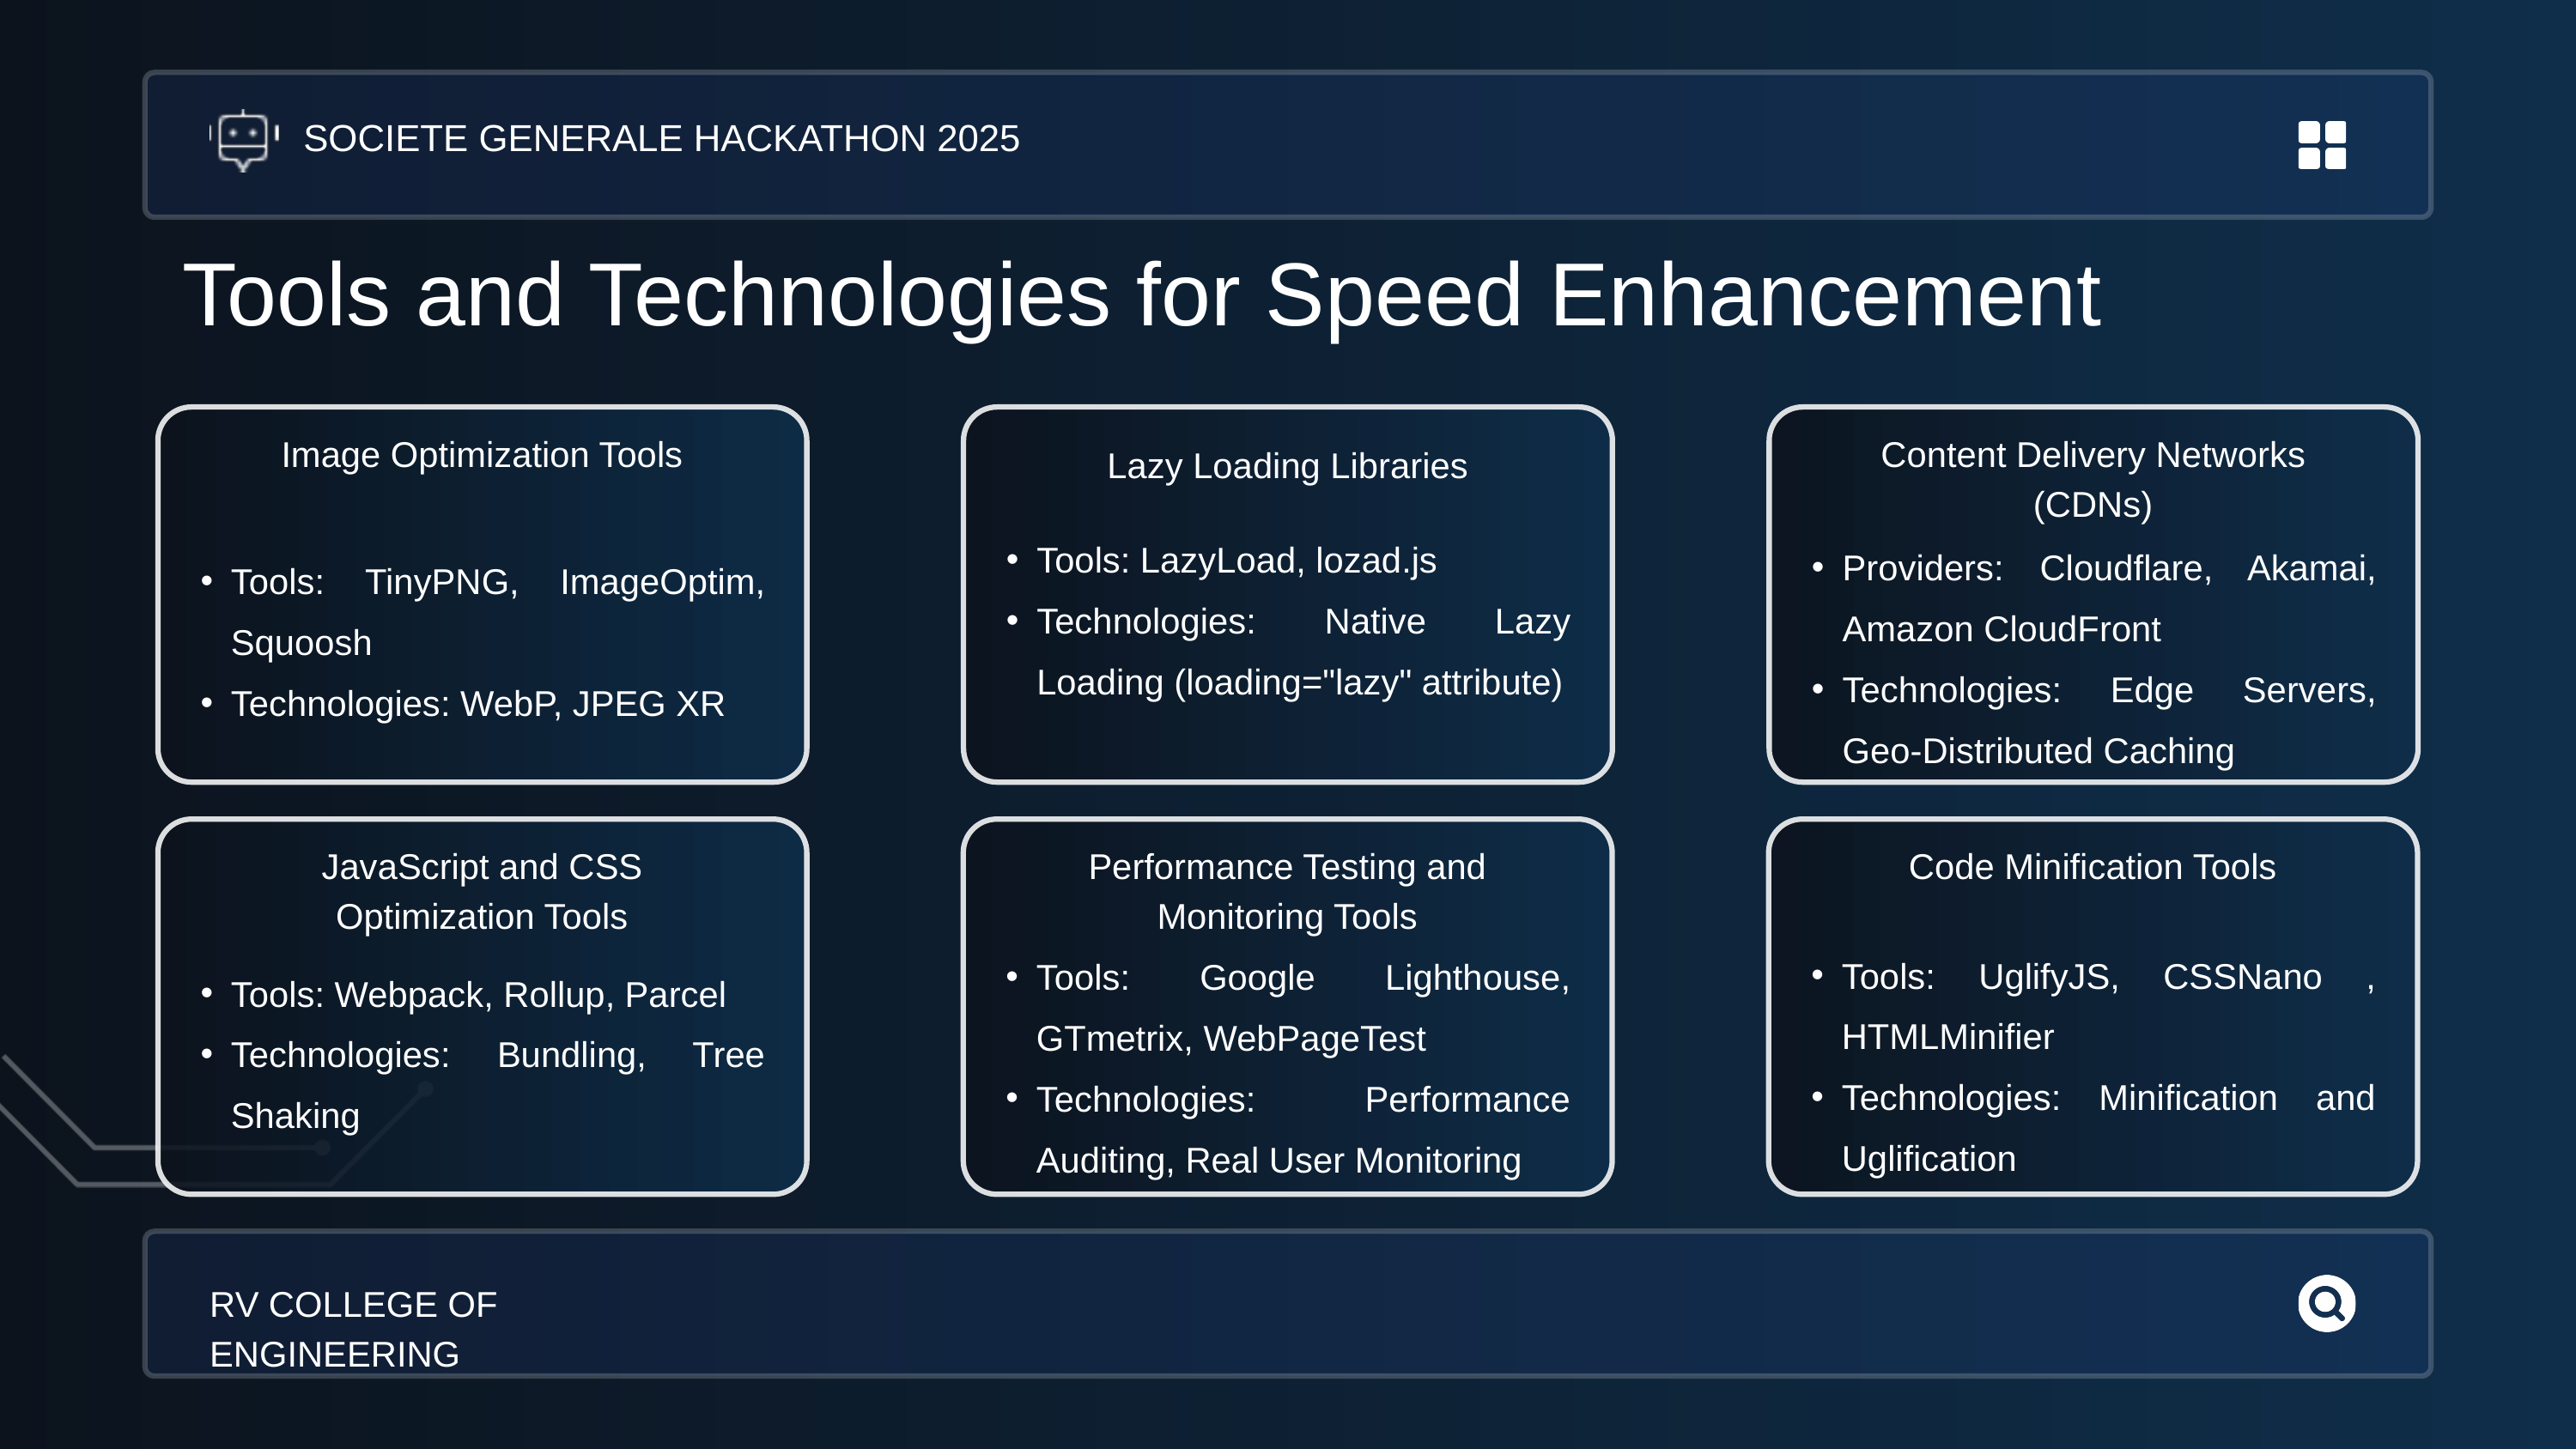

SOCIETE GENERALE HACKATHON 2025
Tools and Technologies for Speed Enhancement

Image Optimization Tools
Content Delivery Networks (CDNs)
Lazy Loading Libraries
Tools: LazyLoad, lozad.js
Technologies: Native Lazy Loading (loading="lazy" attribute)
Providers: Cloudflare, Akamai, Amazon CloudFront
Technologies: Edge Servers, Geo-Distributed Caching
Tools: TinyPNG, ImageOptim, Squoosh
Technologies: WebP, JPEG XR

JavaScript and CSS Optimization Tools
Performance Testing and Monitoring Tools
Code Minification Tools
Tools: UglifyJS, CSSNano , HTMLMinifier
Technologies: Minification and Uglification
Tools: Google Lighthouse, GTmetrix, WebPageTest
Technologies: Performance Auditing, Real User Monitoring
Tools: Webpack, Rollup, Parcel
Technologies: Bundling, Tree Shaking

RV COLLEGE OF ENGINEERING